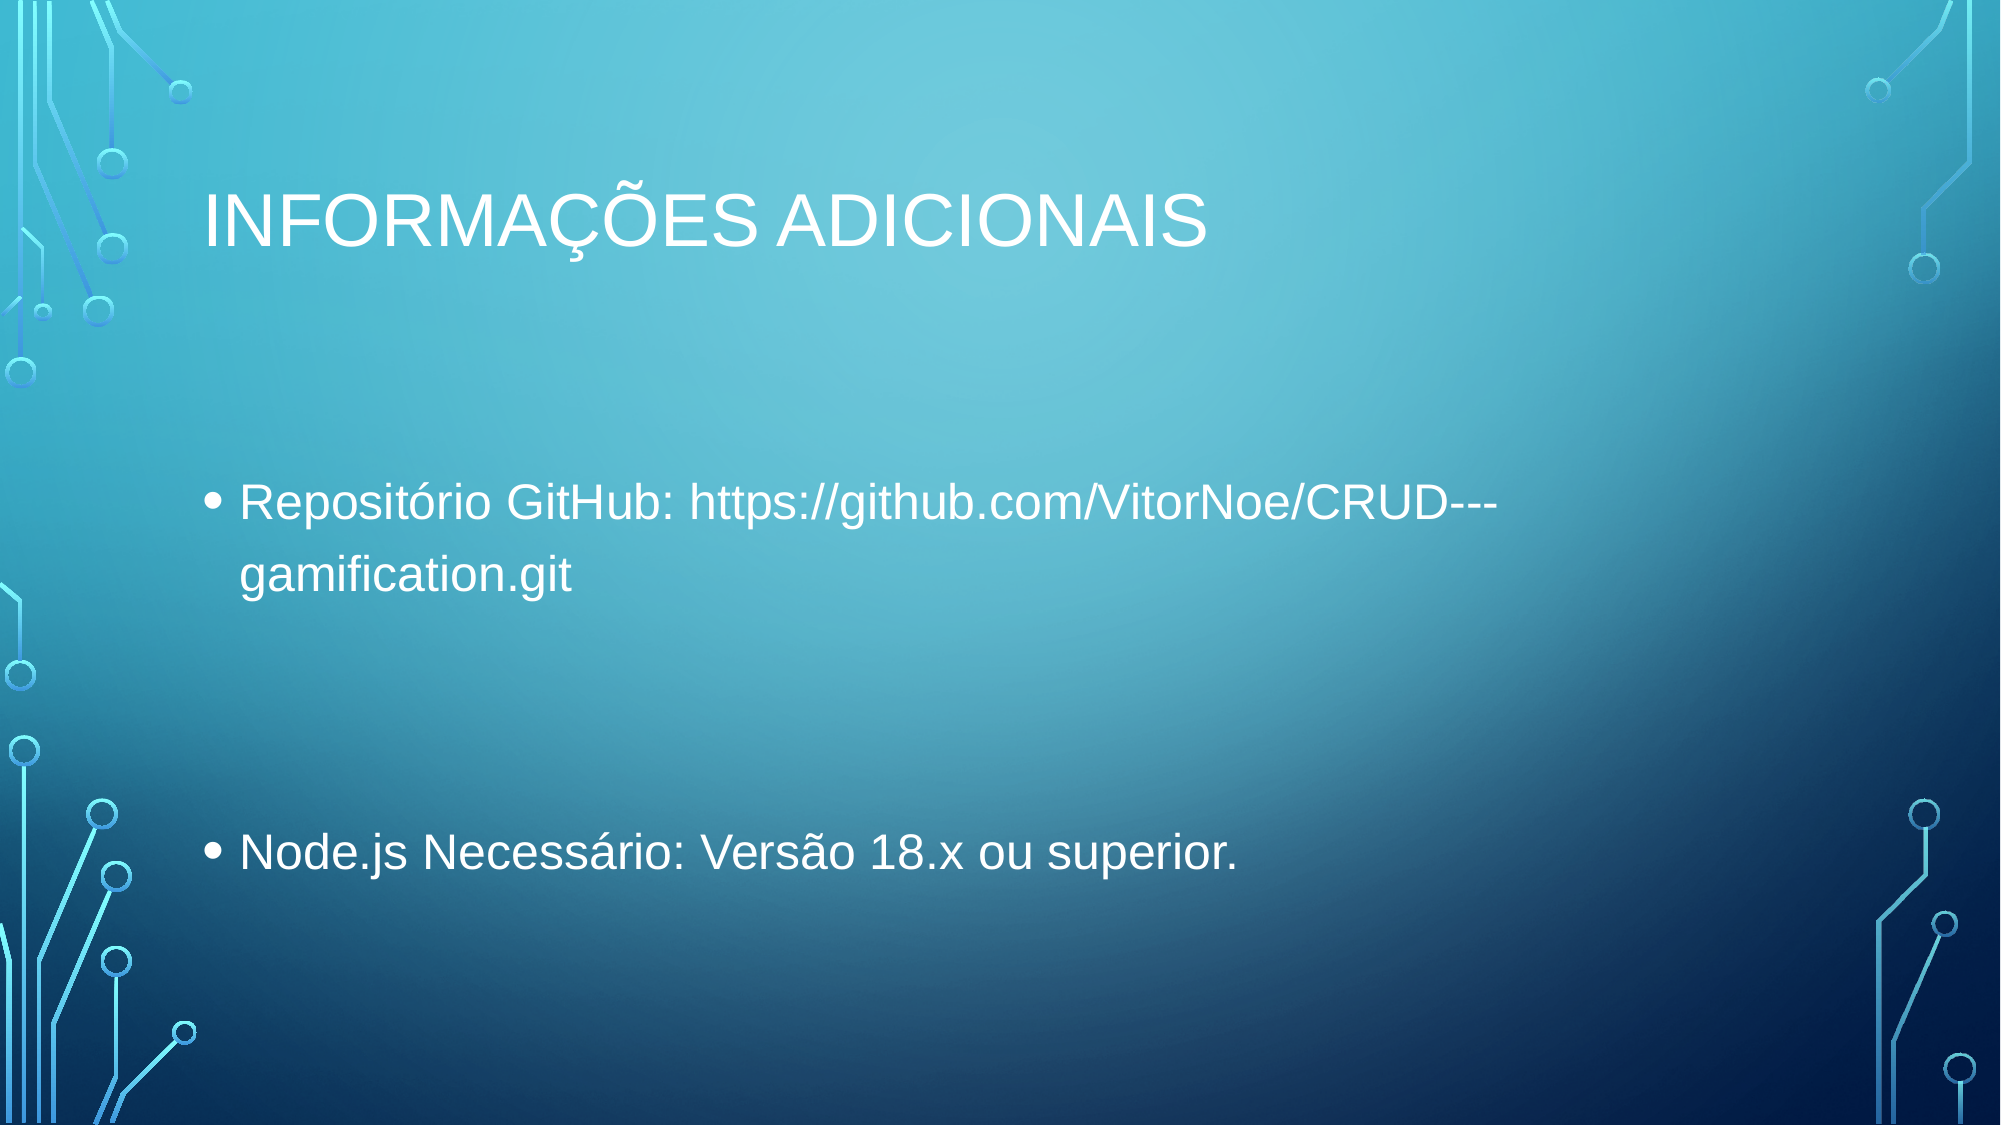

# Informações Adicionais

Repositório GitHub: https://github.com/VitorNoe/CRUD---gamification.git

Node.js Necessário: Versão 18.x ou superior.